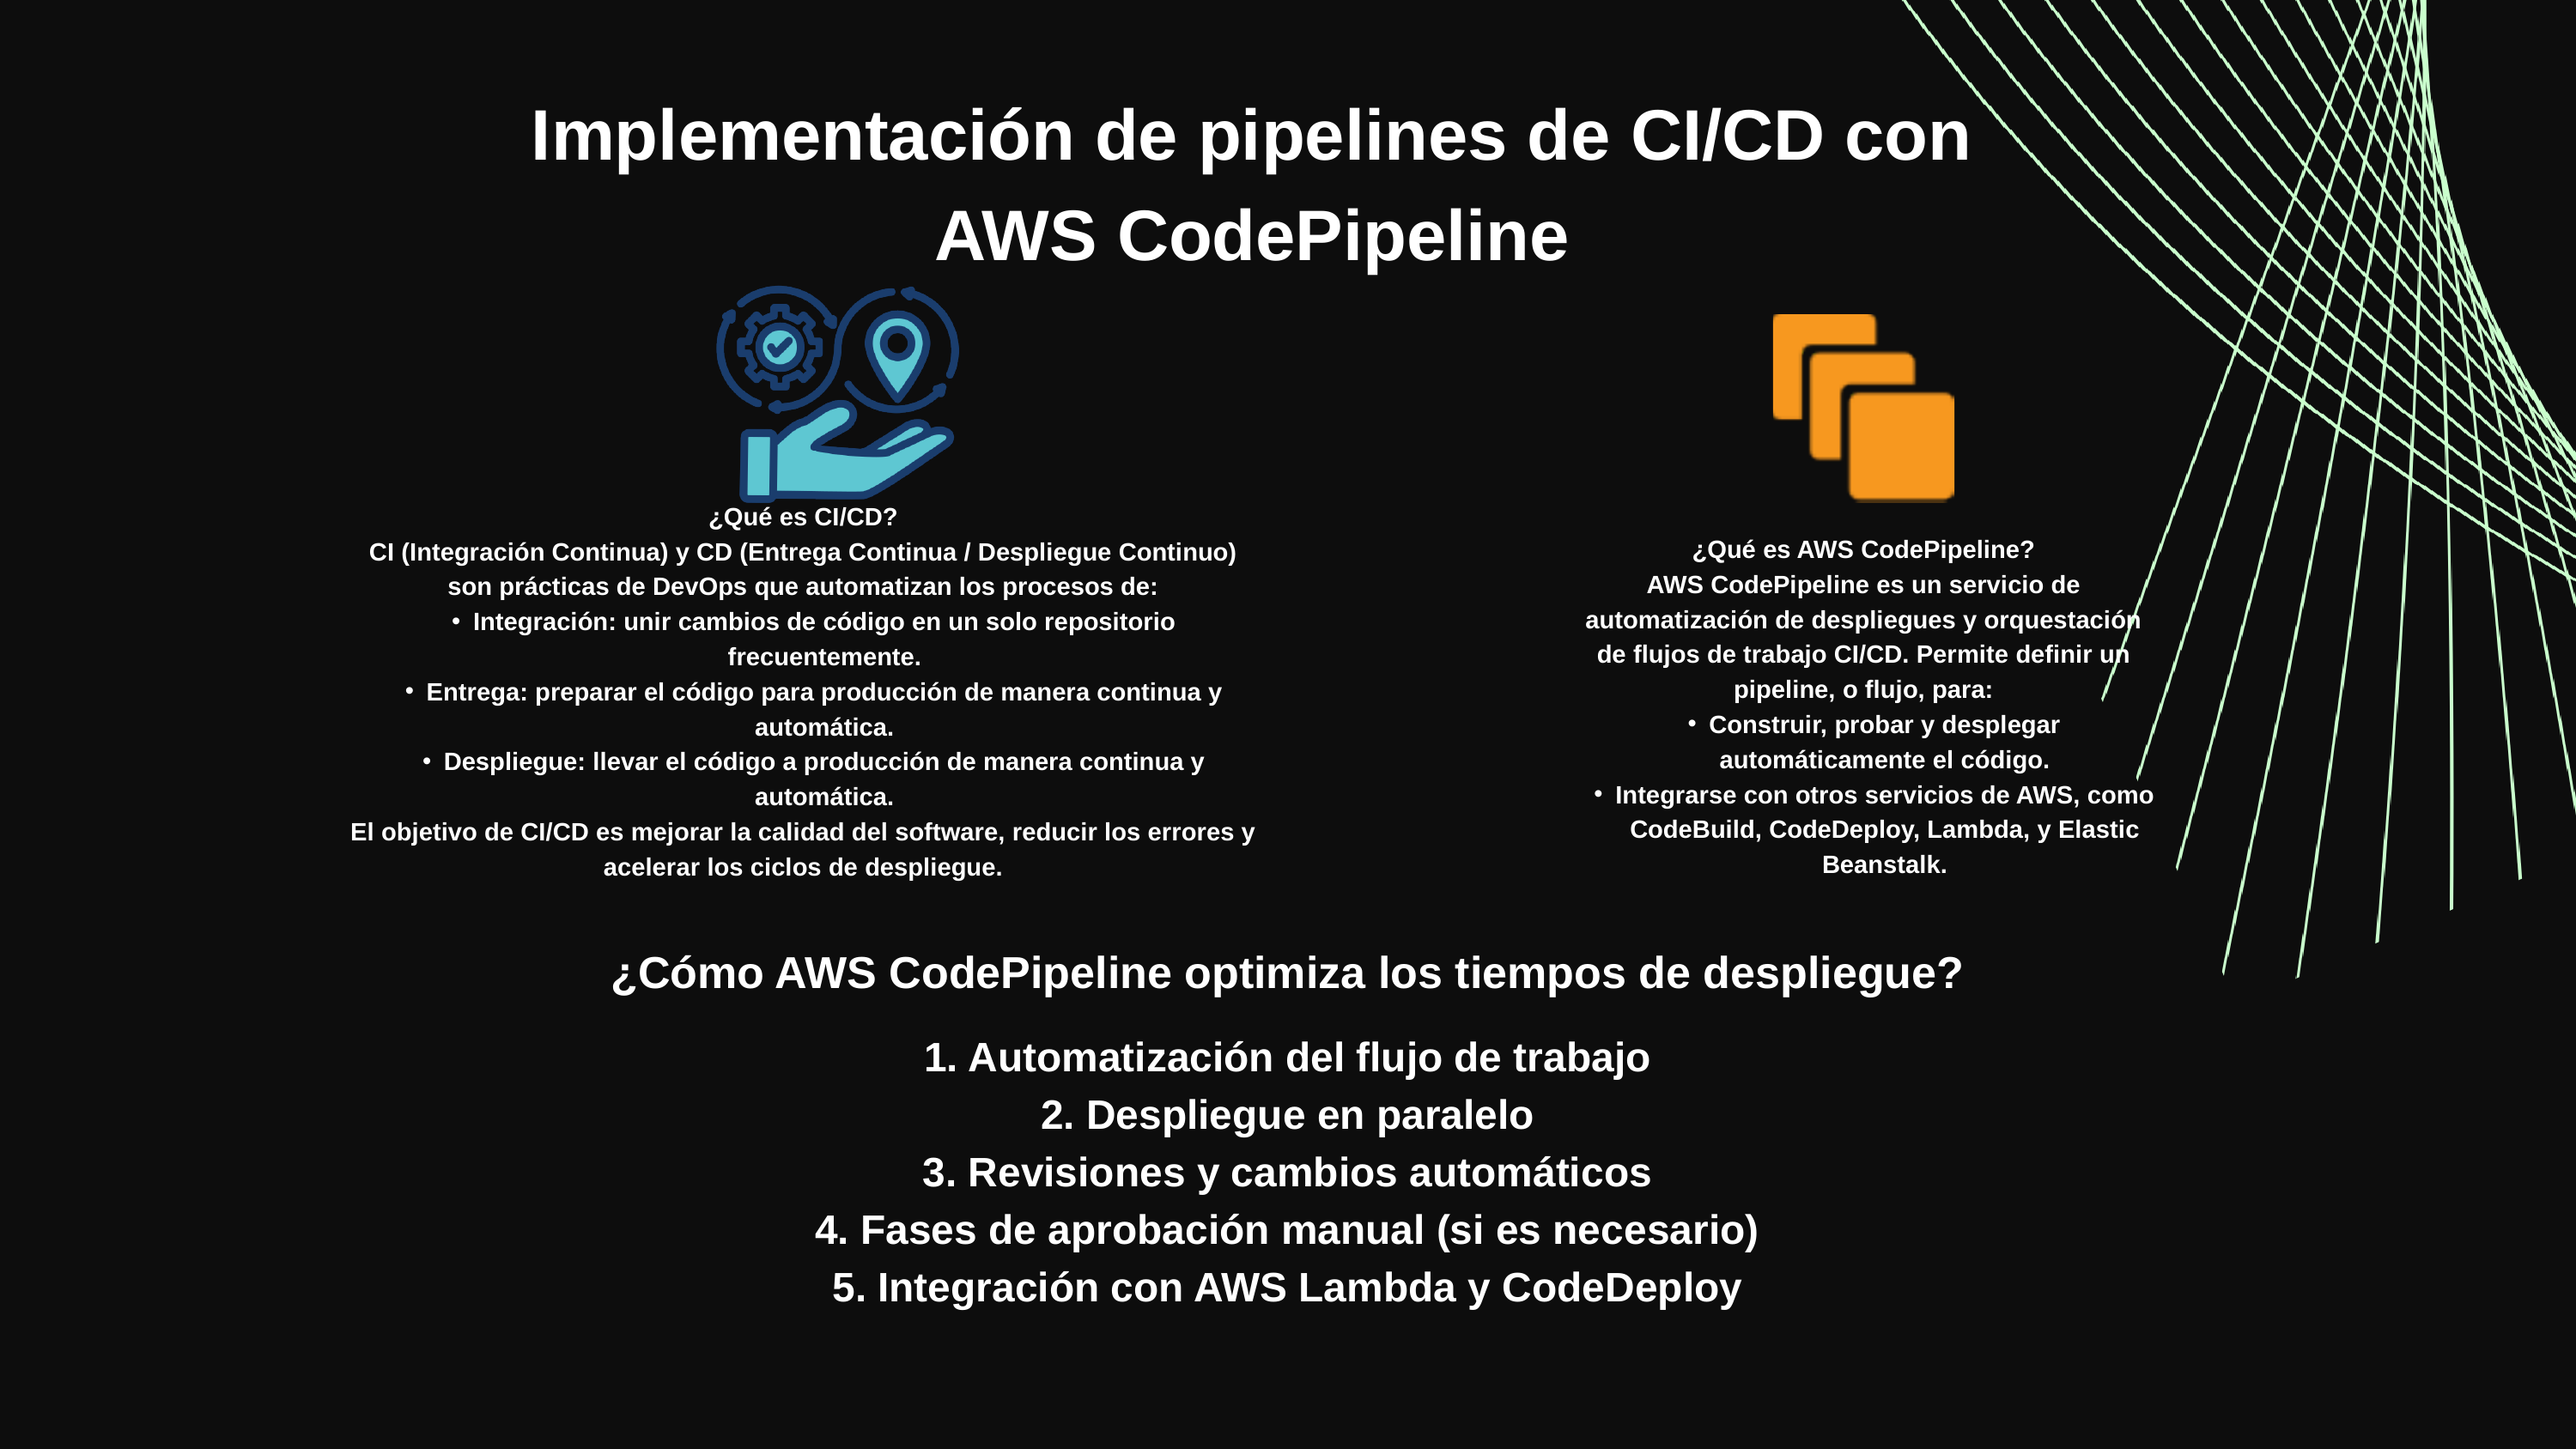

Implementación de pipelines de CI/CD con AWS CodePipeline

¿Qué es CI/CD?
CI (Integración Continua) y CD (Entrega Continua / Despliegue Continuo) son prácticas de DevOps que automatizan los procesos de:
Integración: unir cambios de código en un solo repositorio frecuentemente.
Entrega: preparar el código para producción de manera continua y automática.
Despliegue: llevar el código a producción de manera continua y automática.
El objetivo de CI/CD es mejorar la calidad del software, reducir los errores y acelerar los ciclos de despliegue.

¿Qué es AWS CodePipeline?
AWS CodePipeline es un servicio de automatización de despliegues y orquestación de flujos de trabajo CI/CD. Permite definir un pipeline, o flujo, para:
Construir, probar y desplegar automáticamente el código.
Integrarse con otros servicios de AWS, como CodeBuild, CodeDeploy, Lambda, y Elastic Beanstalk.

¿Cómo AWS CodePipeline optimiza los tiempos de despliegue?
1. Automatización del flujo de trabajo
2. Despliegue en paralelo
3. Revisiones y cambios automáticos
4. Fases de aprobación manual (si es necesario)
5. Integración con AWS Lambda y CodeDeploy